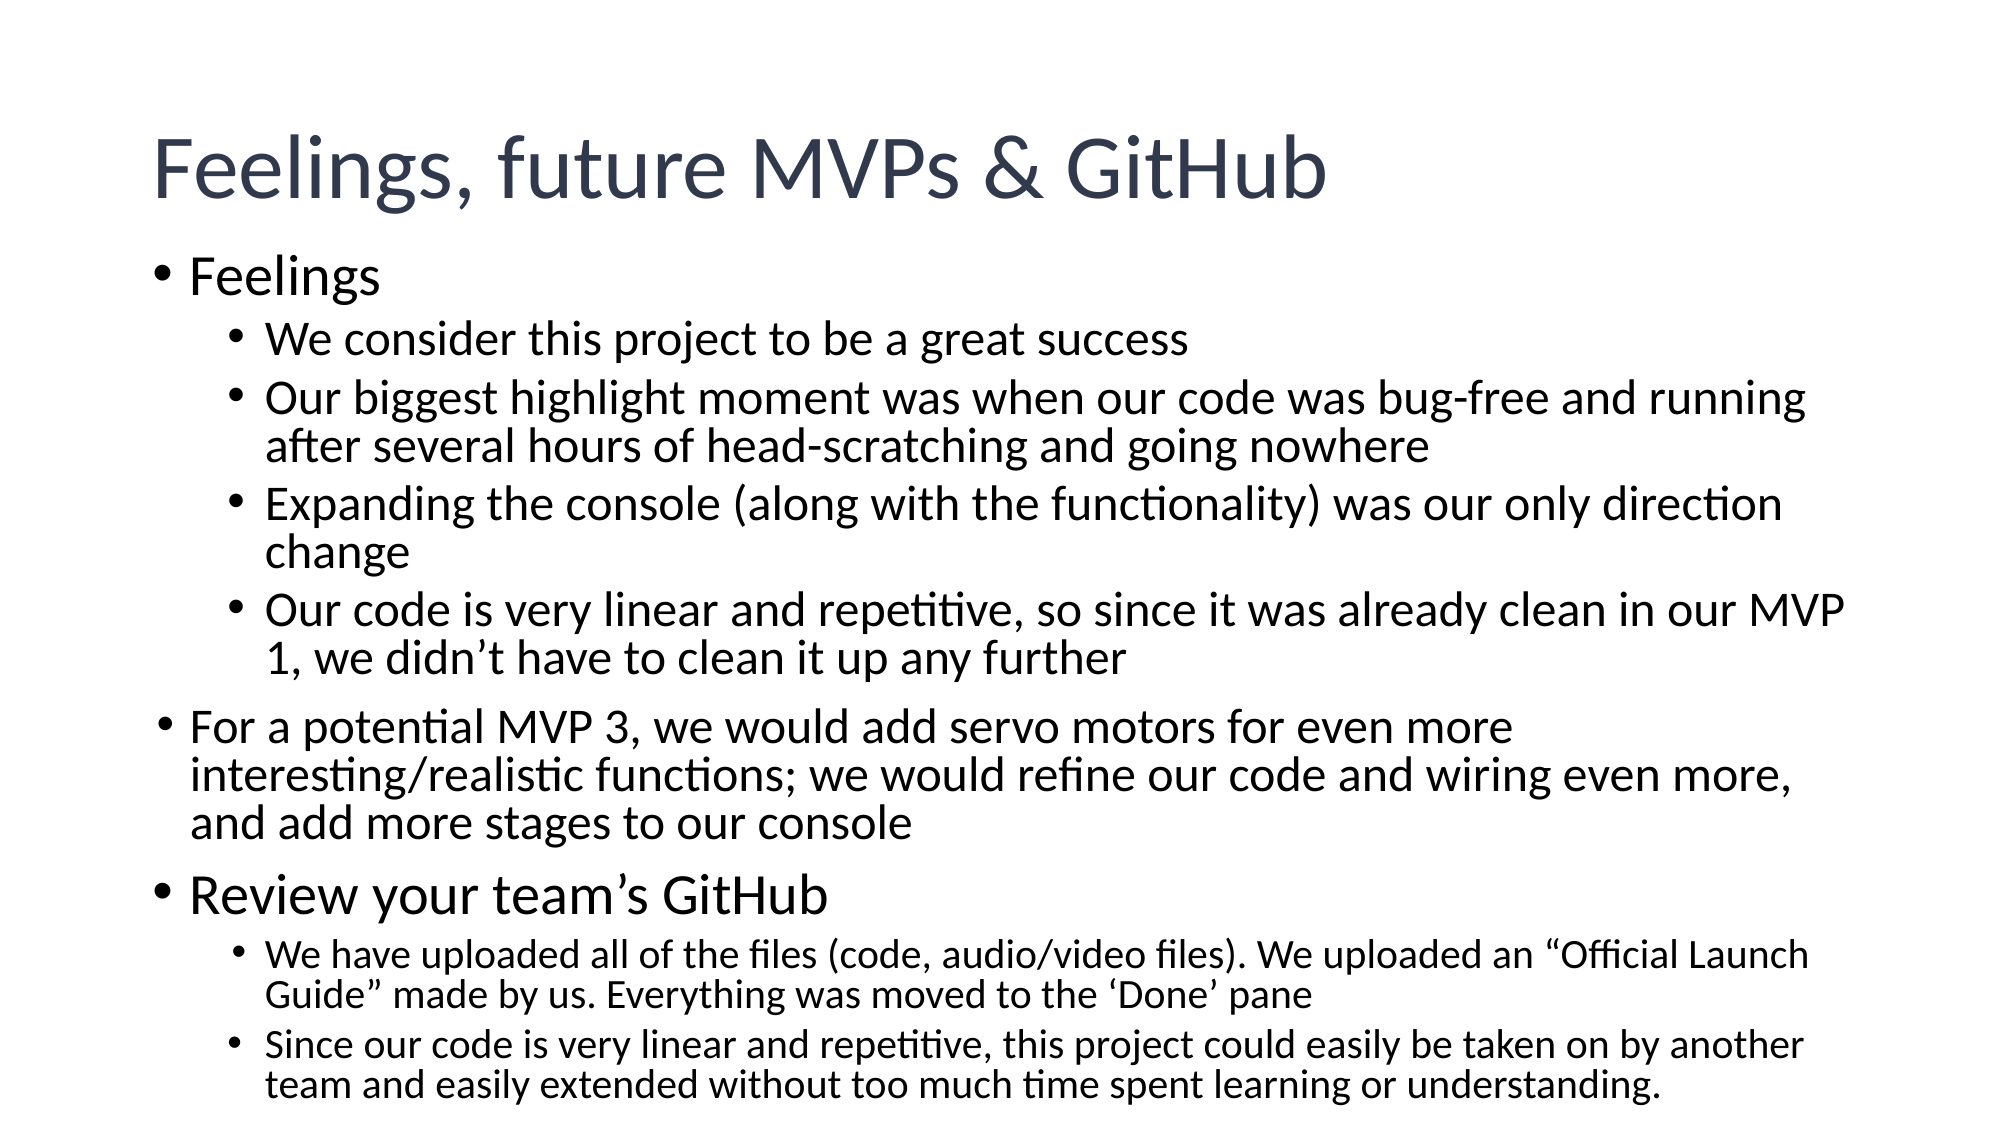

# Feelings, future MVPs & GitHub
Feelings
We consider this project to be a great success
Our biggest highlight moment was when our code was bug-free and running after several hours of head-scratching and going nowhere
Expanding the console (along with the functionality) was our only direction change
Our code is very linear and repetitive, so since it was already clean in our MVP 1, we didn’t have to clean it up any further
For a potential MVP 3, we would add servo motors for even more interesting/realistic functions; we would refine our code and wiring even more, and add more stages to our console
Review your team’s GitHub
We have uploaded all of the files (code, audio/video files). We uploaded an “Official Launch Guide” made by us. Everything was moved to the ‘Done’ pane
Since our code is very linear and repetitive, this project could easily be taken on by another team and easily extended without too much time spent learning or understanding.